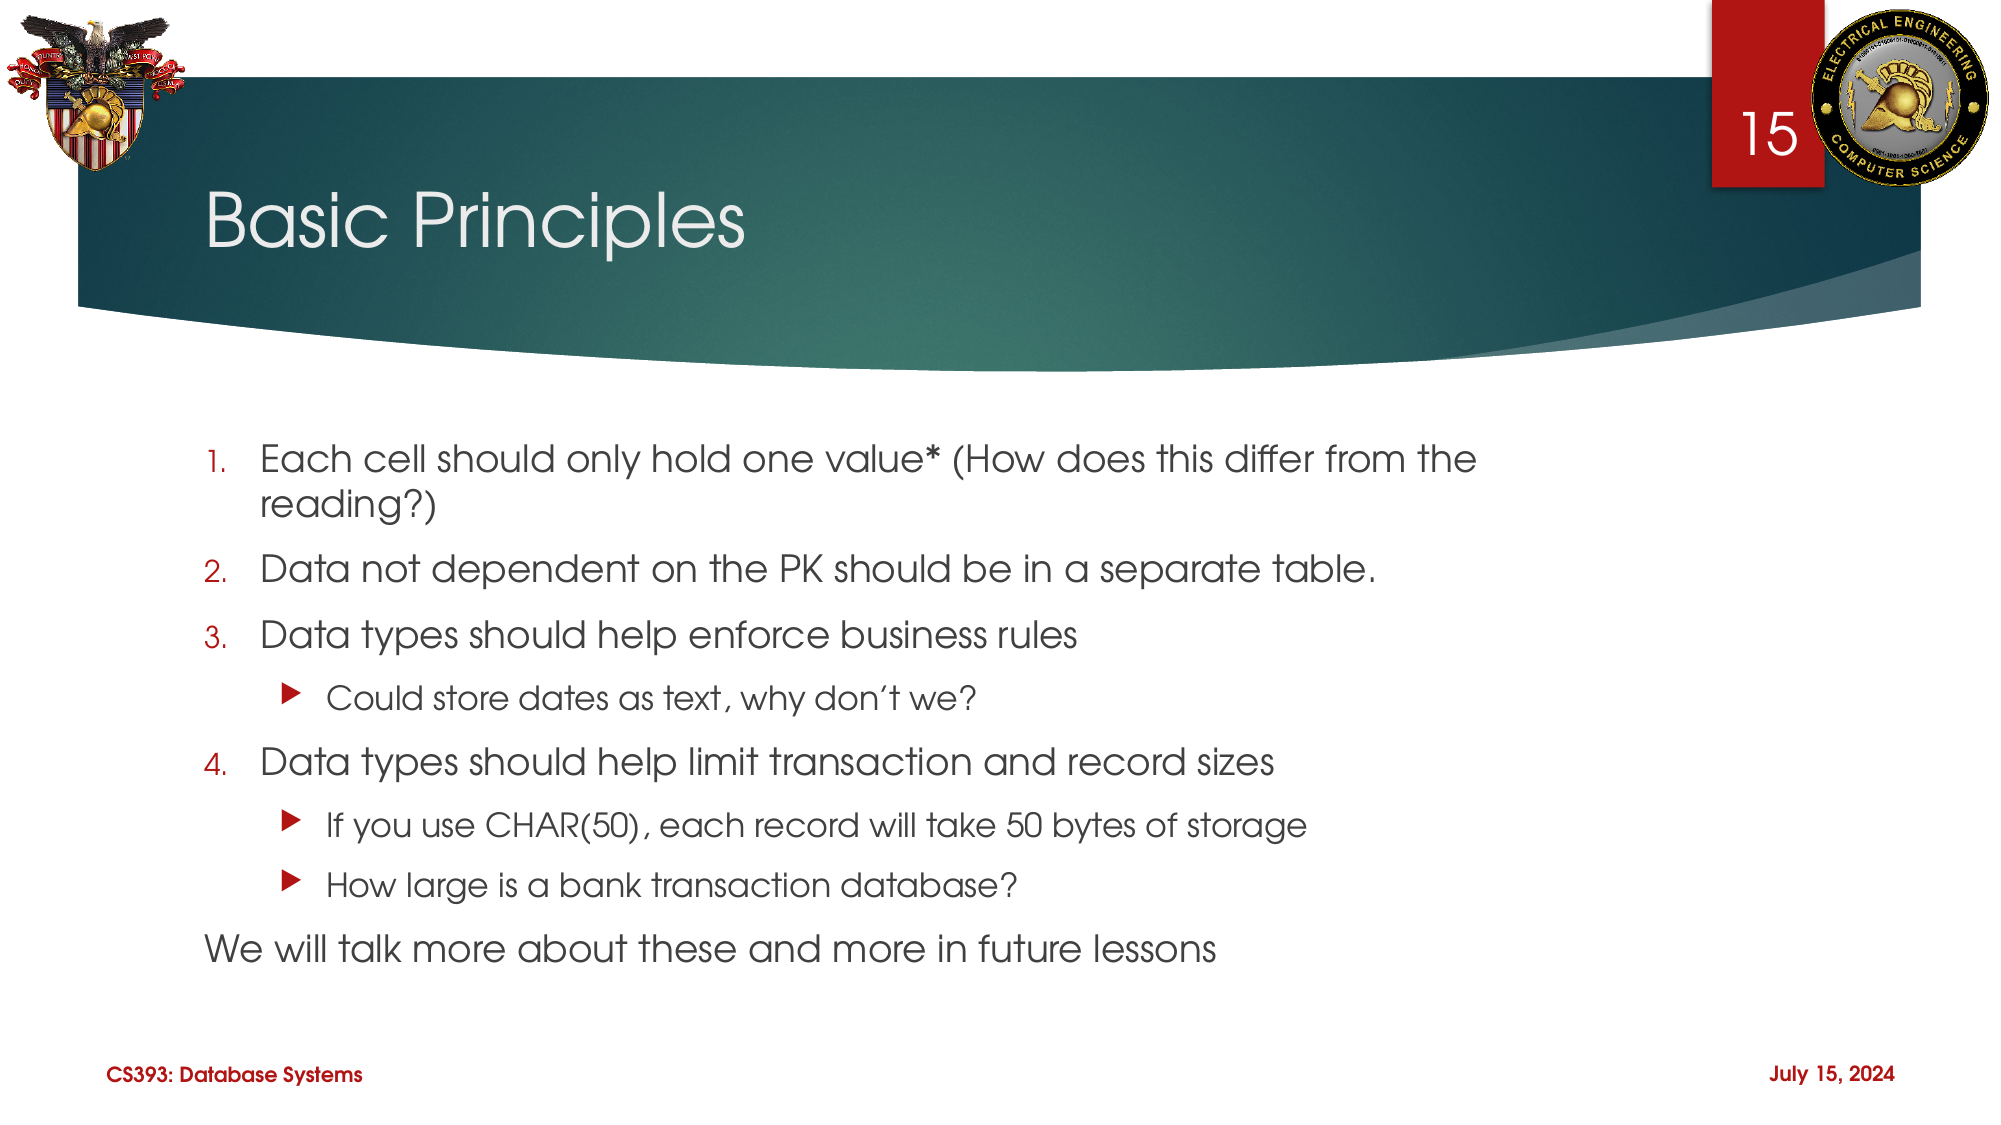

15
# Basic Principles
Each cell should only hold one value* (How does this differ from the reading?)
Data not dependent on the PK should be in a separate table.
Data types should help enforce business rules
Could store dates as text, why don’t we?
Data types should help limit transaction and record sizes
If you use CHAR(50), each record will take 50 bytes of storage
How large is a bank transaction database?
We will talk more about these and more in future lessons

CS393: Database Systems
July 15, 2024